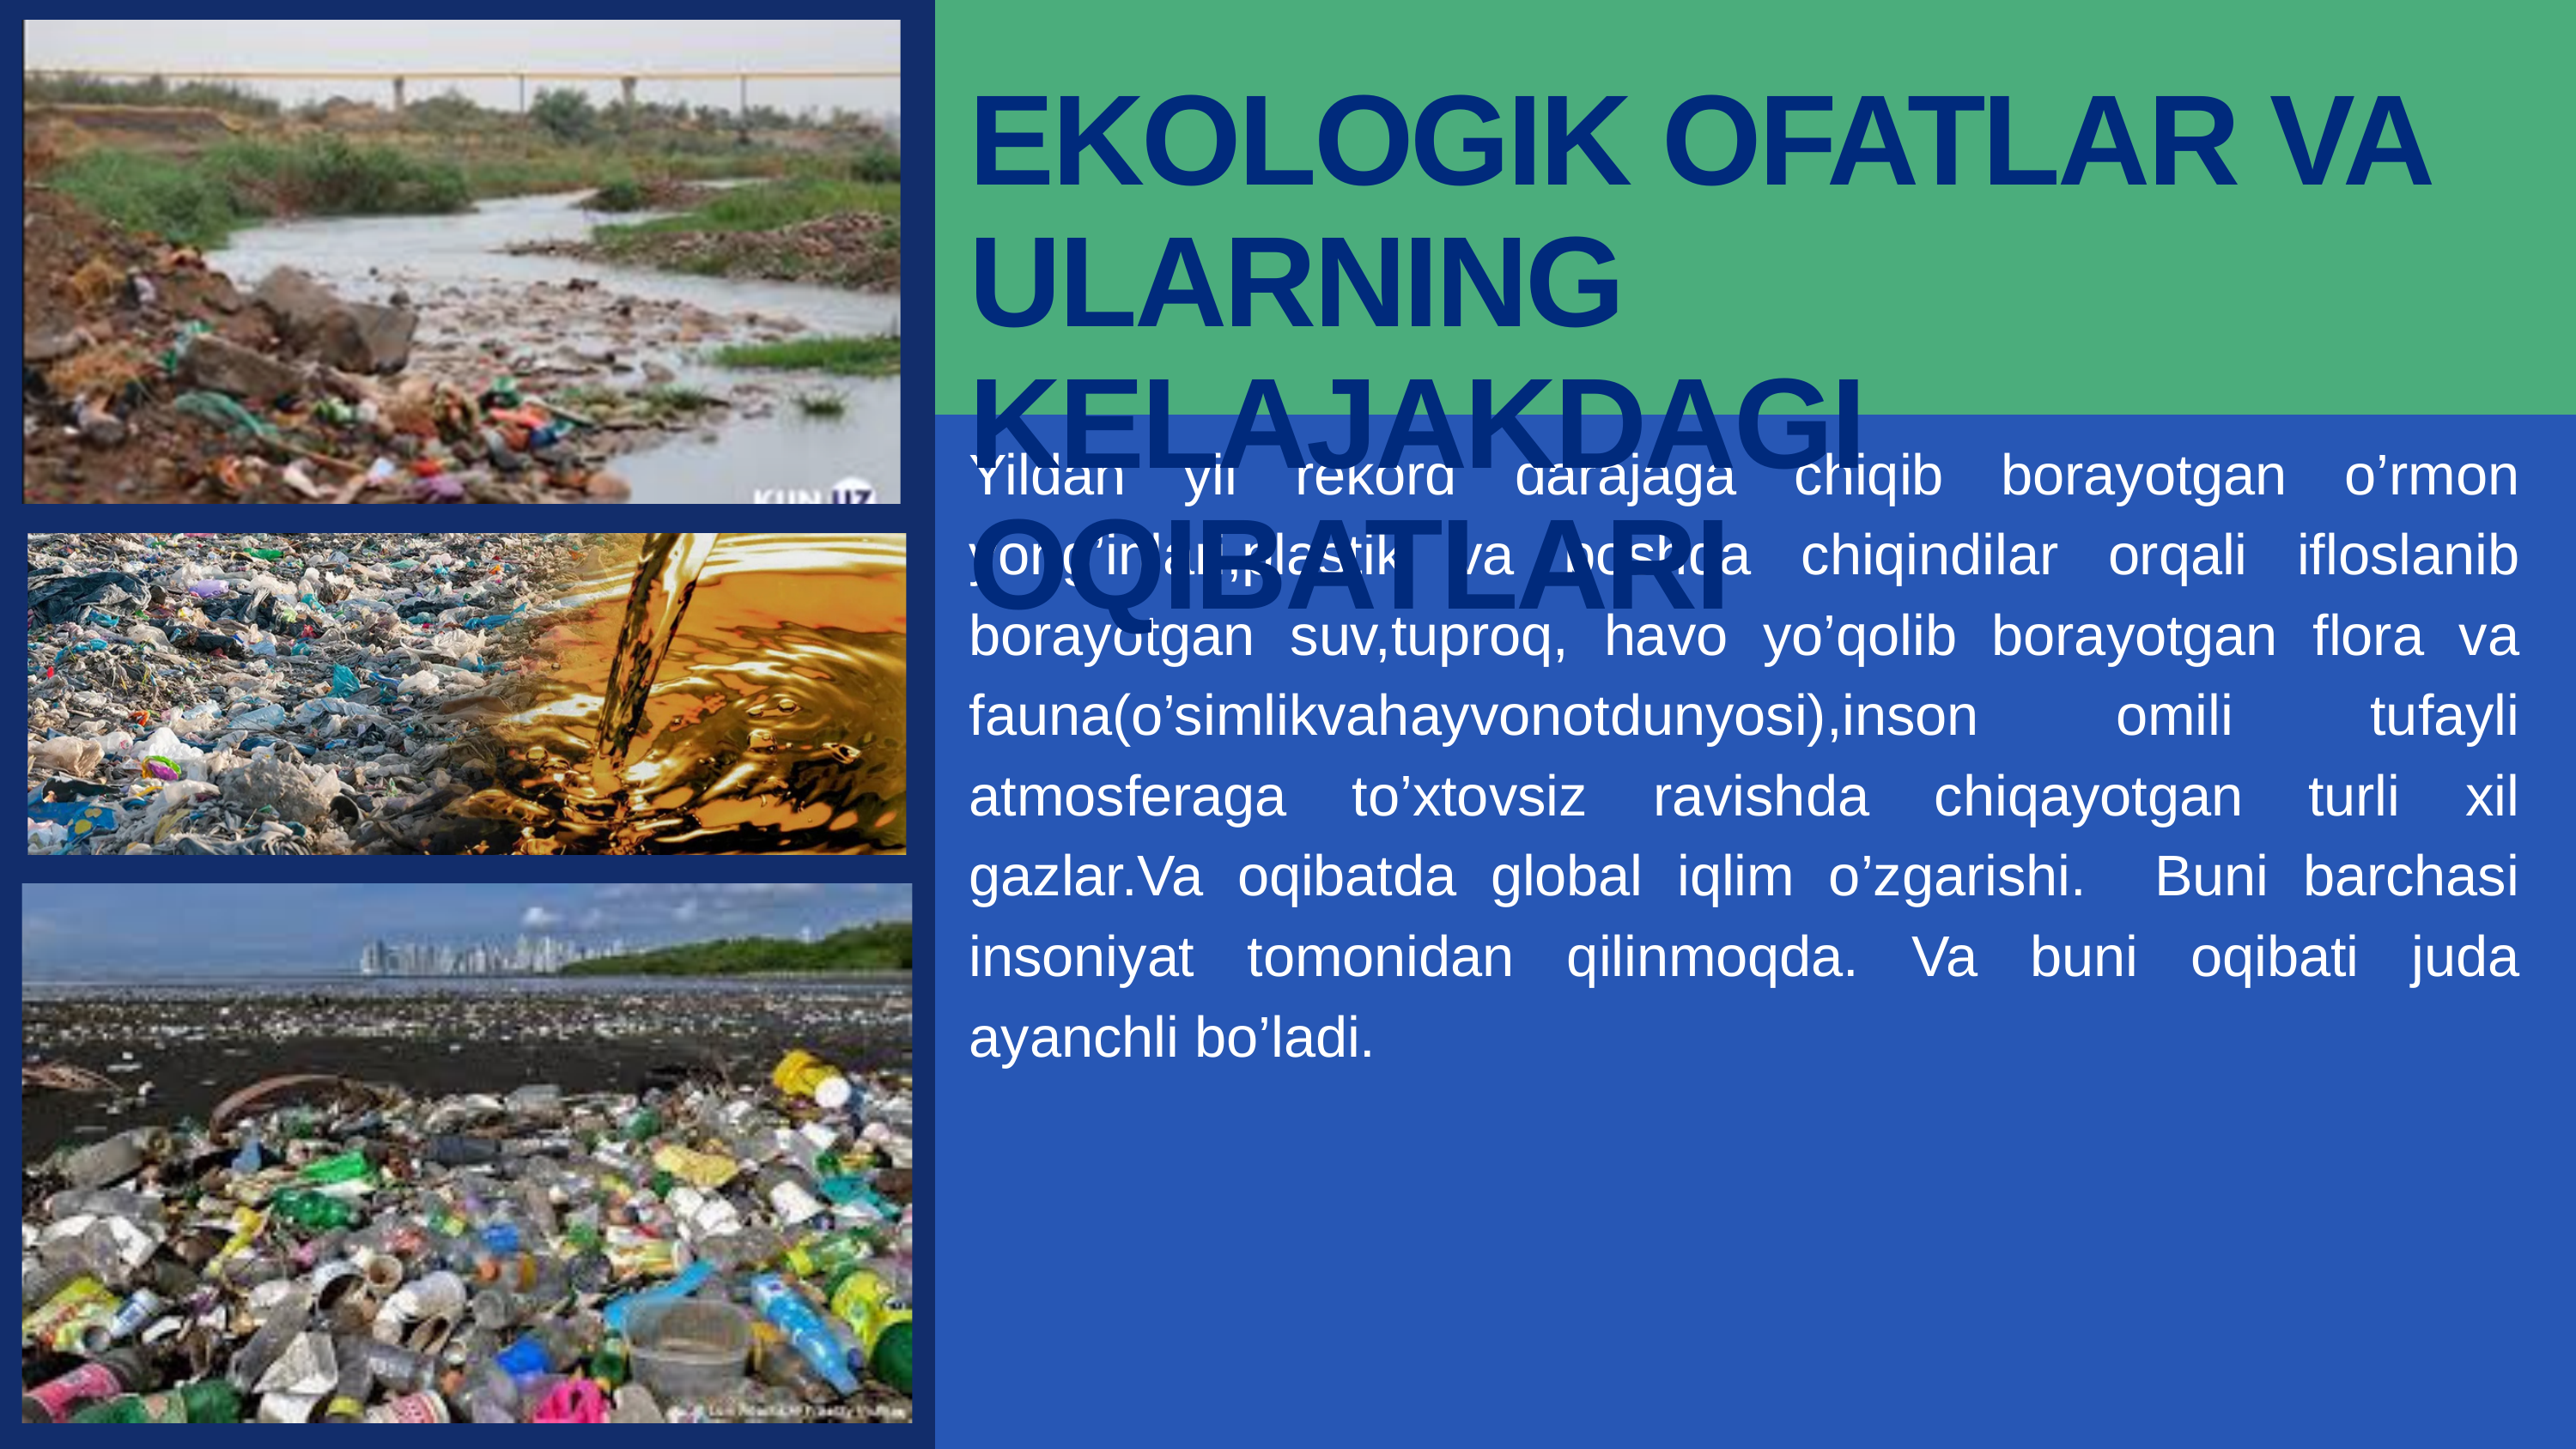

EKOLOGIK OFATLAR VA ULARNING KELAJAKDAGI OQIBATLARI

Yildan yil rekord darajaga chiqib borayotgan o’rmon yong’inlari,plastik va boshqa chiqindilar orqali ifloslanib borayotgan suv,tuproq, havo yo’qolib borayotgan flora va fauna(o’simlikvahayvonotdunyosi),inson omili tufayli atmosferaga to’xtovsiz ravishda chiqayotgan turli xil gazlar.Va oqibatda global iqlim o’zgarishi.  Buni barchasi insoniyat tomonidan qilinmoqda. Va buni oqibati juda ayanchli bo’ladi.